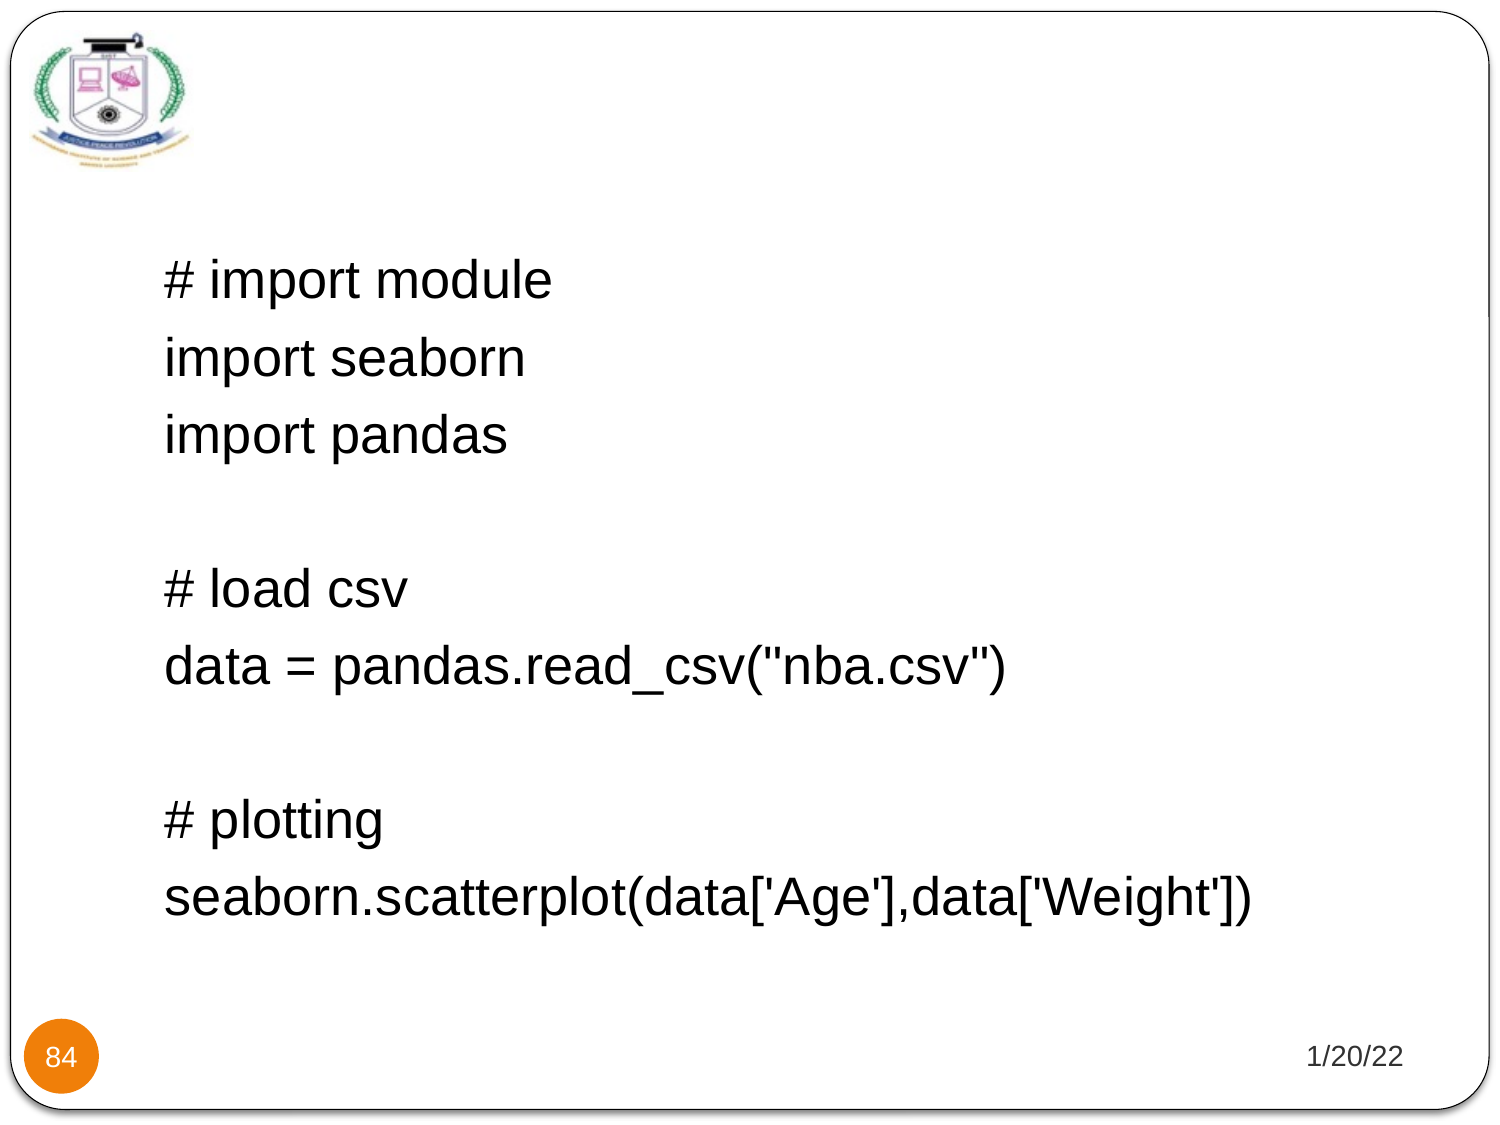

#
# import module
import seaborn
import pandas

# load csv
data = pandas.read_csv("nba.csv")

# plotting
seaborn.scatterplot(data['Age'],data['Weight'])

1/20/22
84